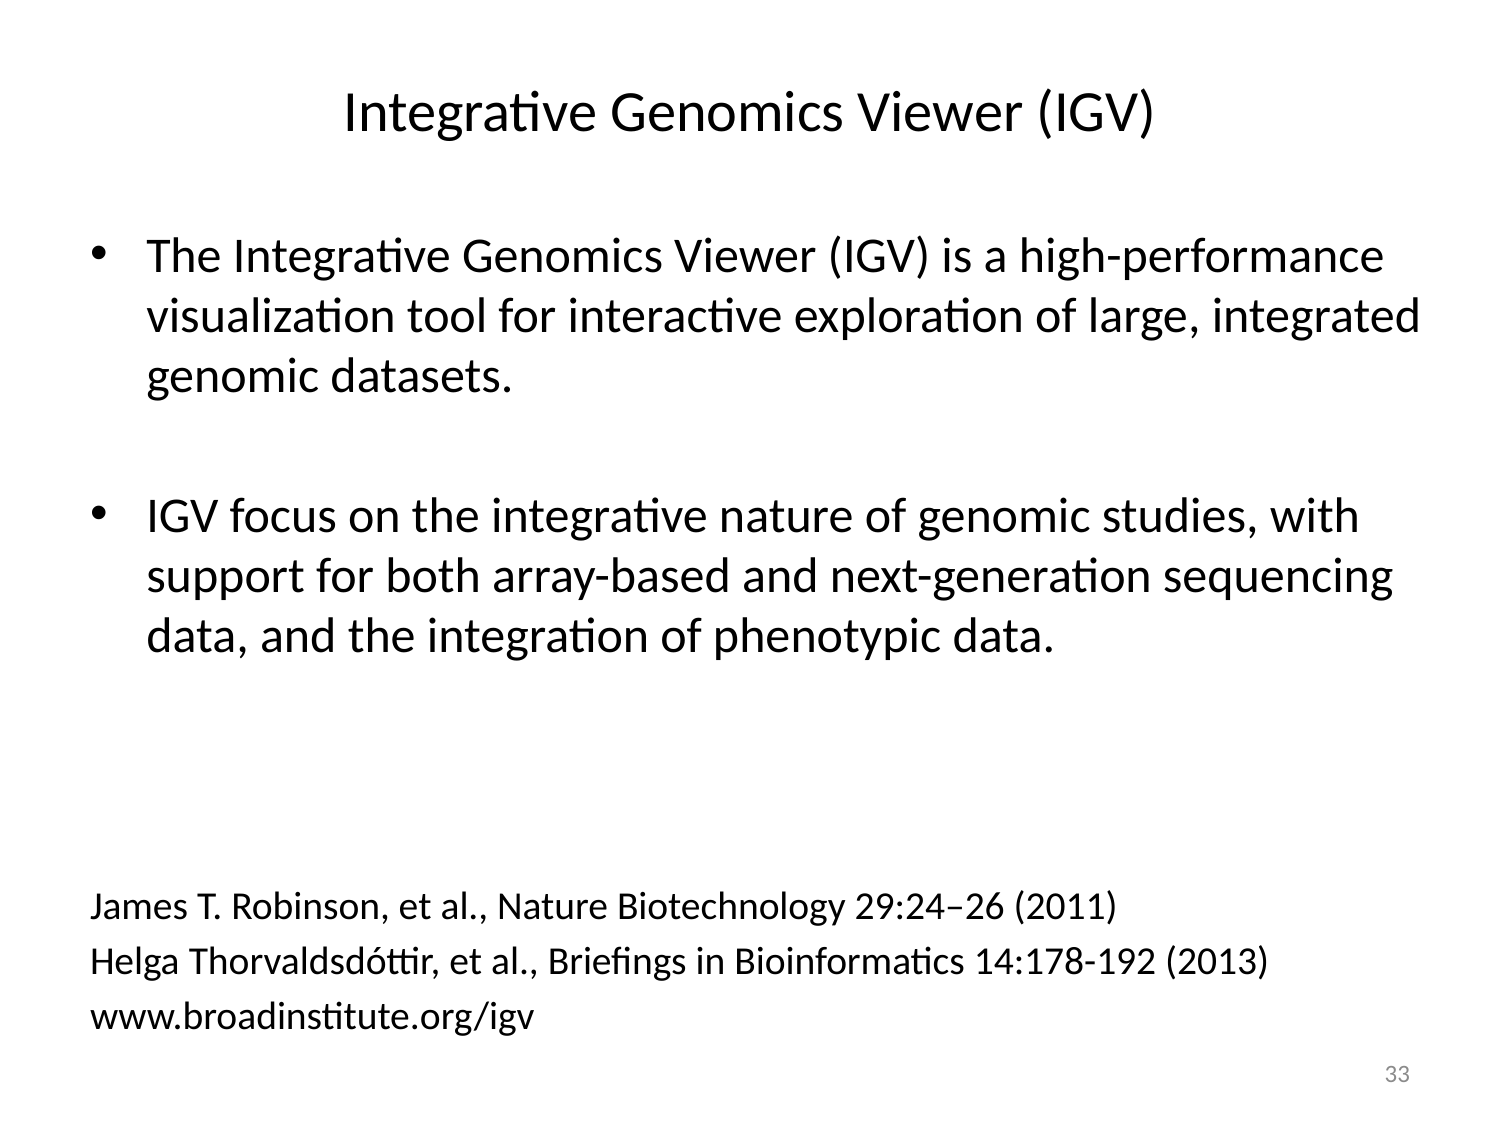

# Integrative Genomics Viewer (IGV)
The Integrative Genomics Viewer (IGV) is a high-performance visualization tool for interactive exploration of large, integrated genomic datasets.

IGV focus on the integrative nature of genomic studies, with support for both array-based and next-generation sequencing data, and the integration of phenotypic data.

James T. Robinson, et al., Nature Biotechnology 29:24–26 (2011)
Helga Thorvaldsdóttir, et al., Briefings in Bioinformatics 14:178-192 (2013)
www.broadinstitute.org/igv
33